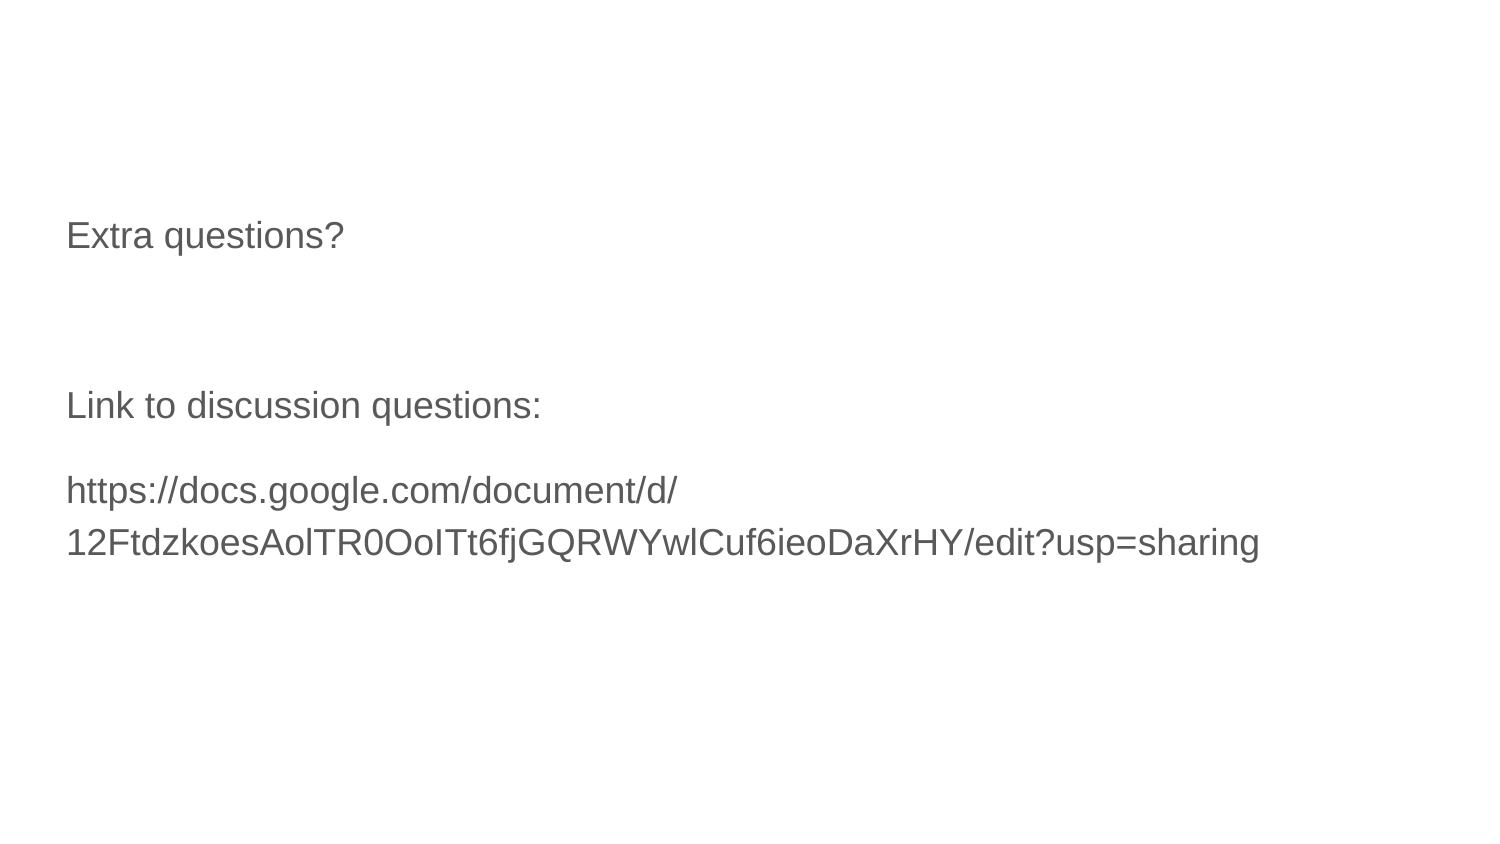

#
Extra questions?

Link to discussion questions:
https://docs.google.com/document/d/12FtdzkoesAolTR0OoITt6fjGQRWYwlCuf6ieoDaXrHY/edit?usp=sharing